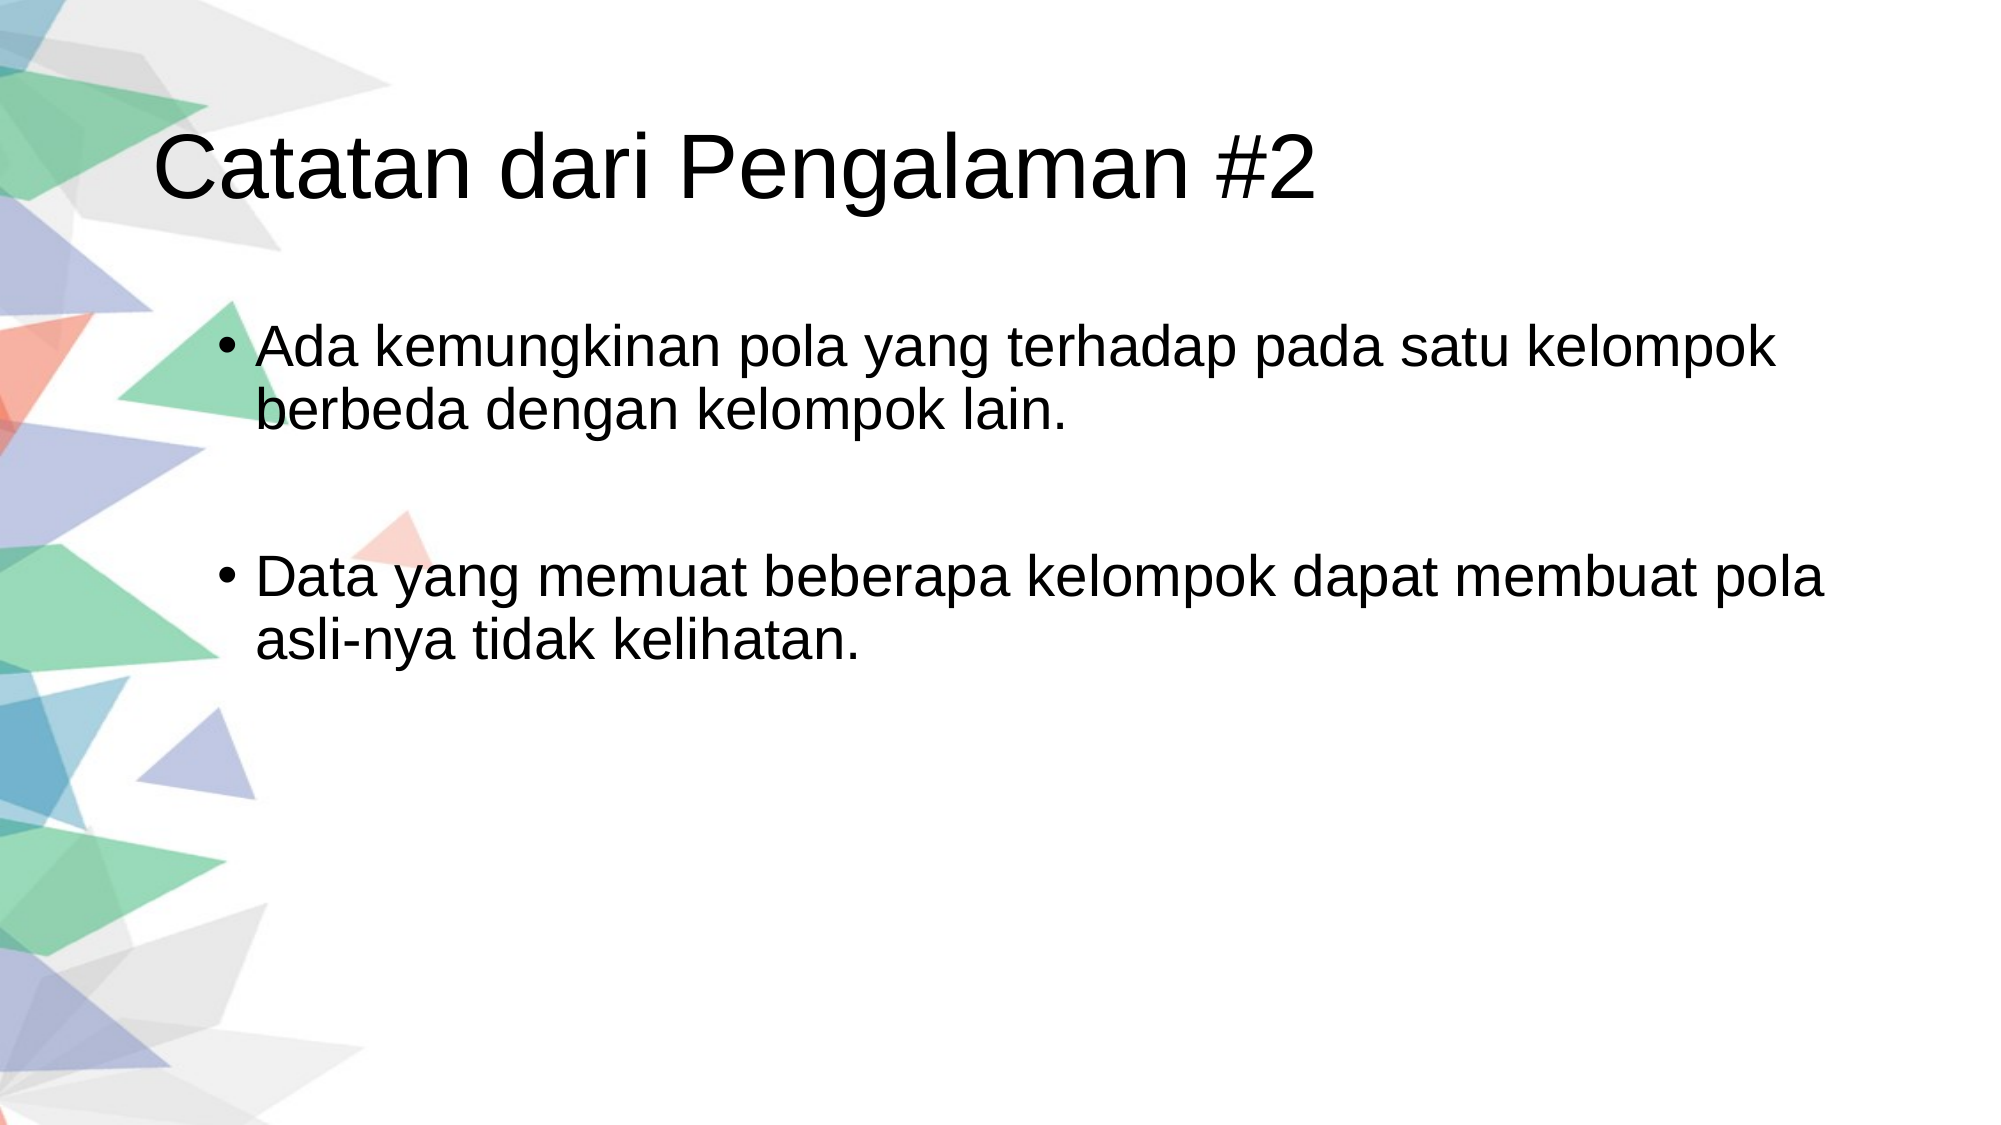

# Catatan dari Pengalaman #2
Ada kemungkinan pola yang terhadap pada satu kelompok berbeda dengan kelompok lain.

Data yang memuat beberapa kelompok dapat membuat pola asli-nya tidak kelihatan.